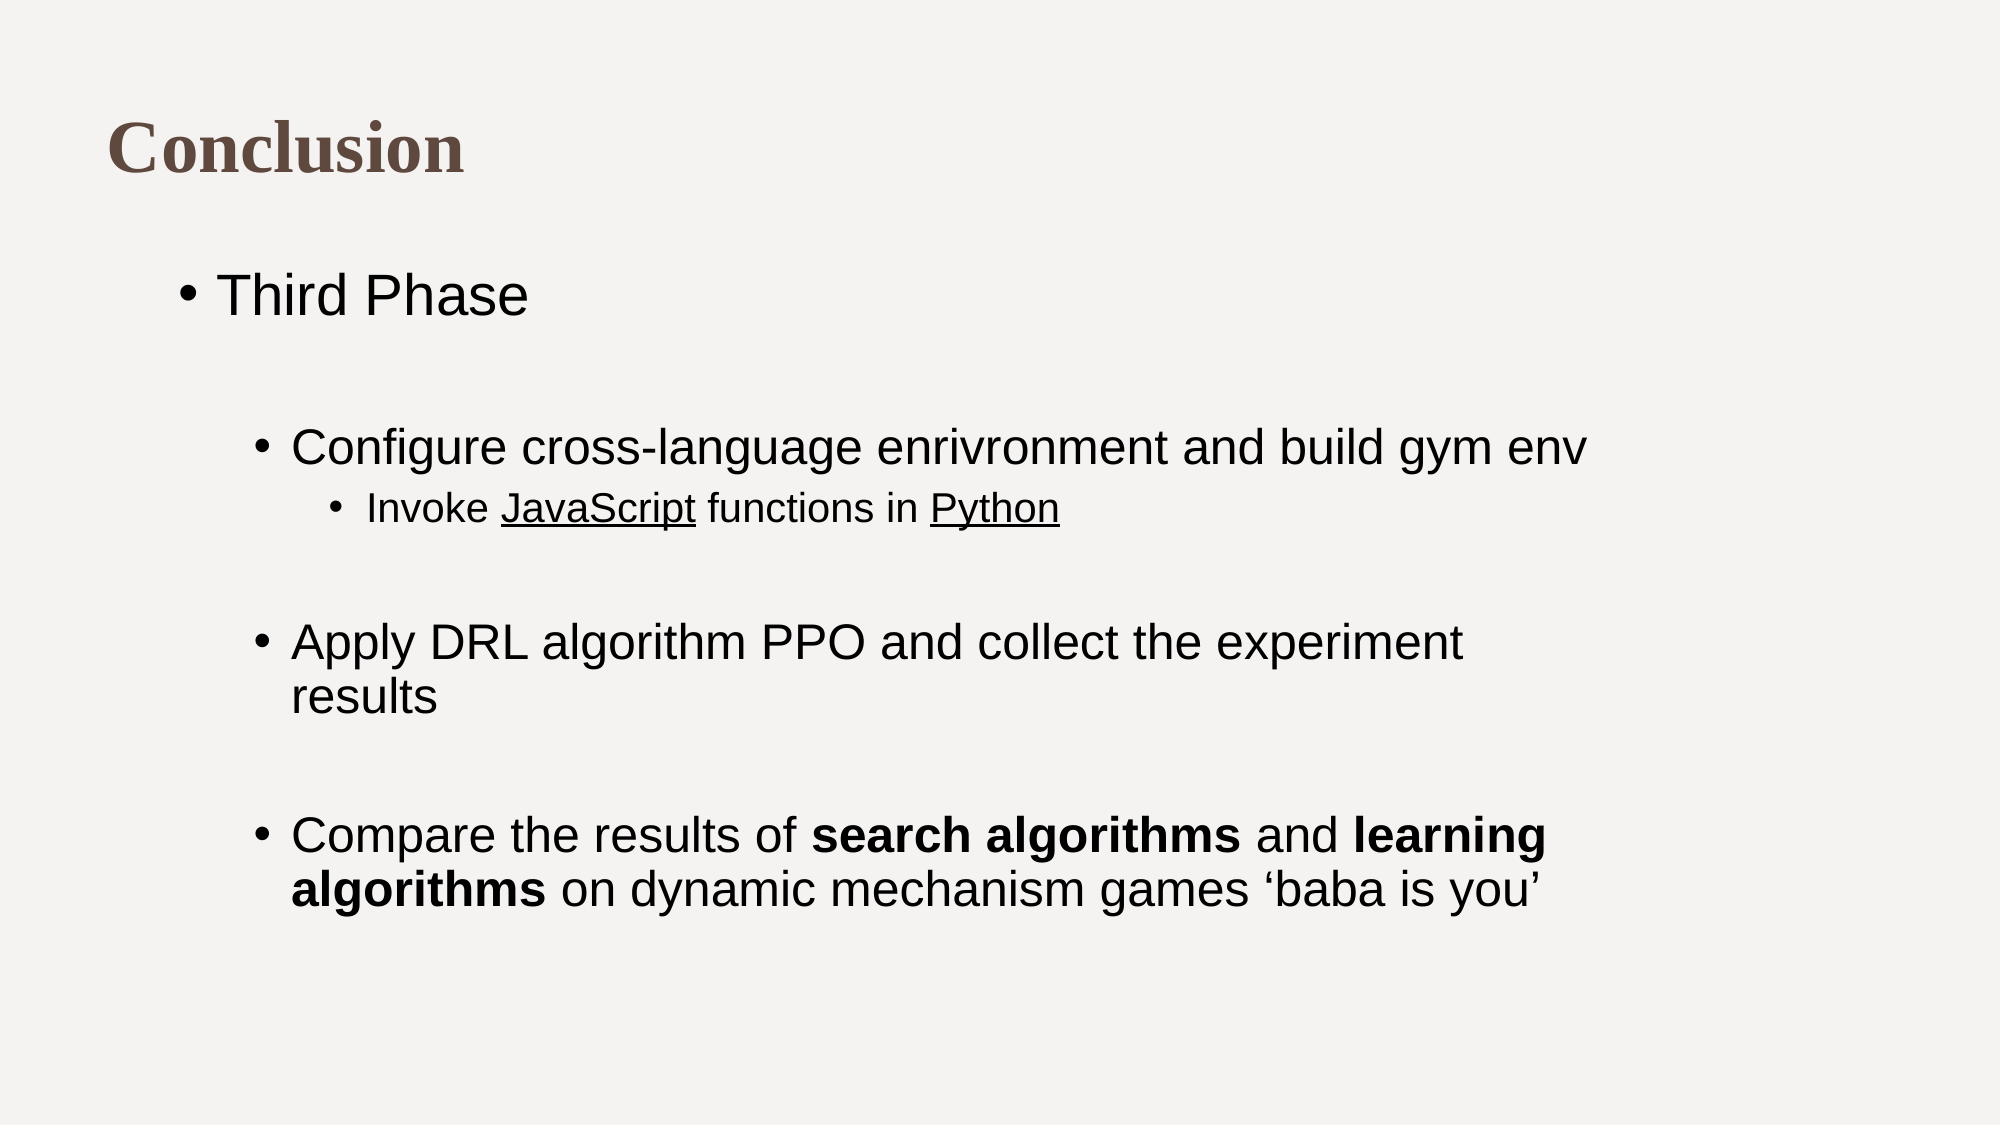

# Conclusion
Third Phase

Configure cross-language enrivronment and build gym env
Invoke JavaScript functions in Python

Apply DRL algorithm PPO and collect the experiment results

Compare the results of search algorithms and learning algorithms on dynamic mechanism games ‘baba is you’

35